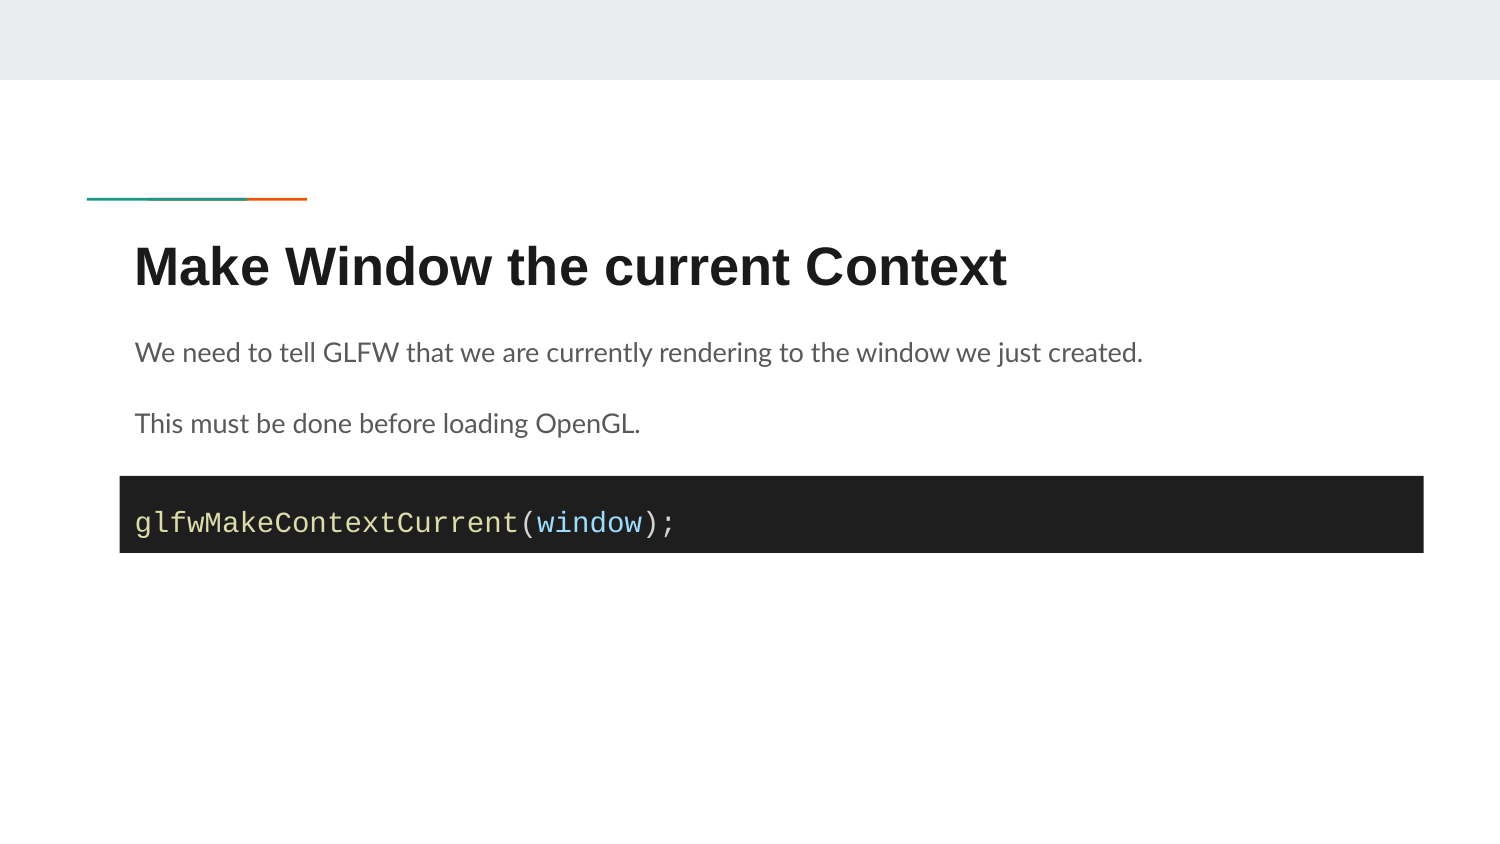

# Make Window the current Context
We need to tell GLFW that we are currently rendering to the window we just created.
This must be done before loading OpenGL.
glfwMakeContextCurrent(window);